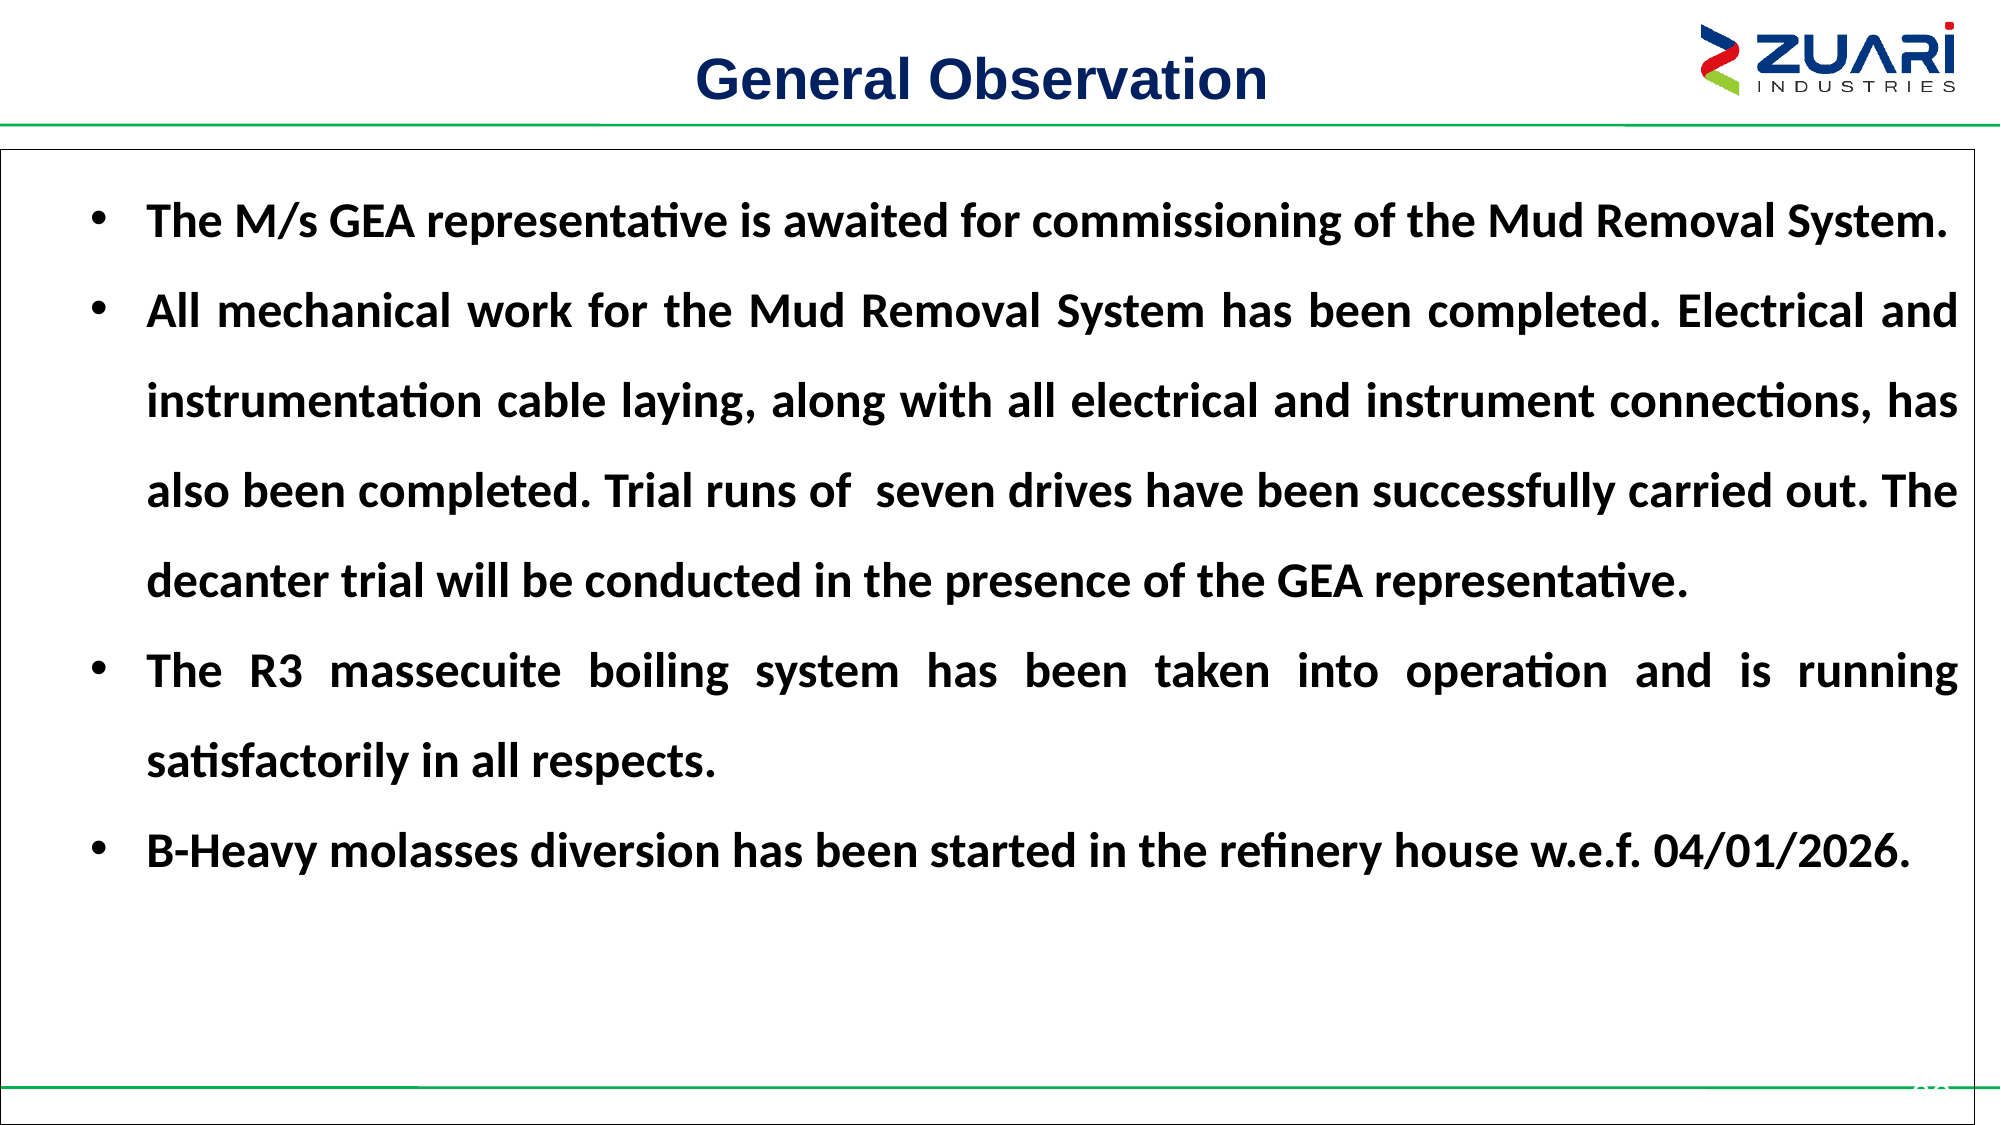

# General Observation
The M/s GEA representative is awaited for commissioning of the Mud Removal System.
All mechanical work for the Mud Removal System has been completed. Electrical and instrumentation cable laying, along with all electrical and instrument connections, has also been completed. Trial runs of  seven drives have been successfully carried out. The decanter trial will be conducted in the presence of the GEA representative.
The R3 massecuite boiling system has been taken into operation and is running satisfactorily in all respects.
B-Heavy molasses diversion has been started in the refinery house w.e.f. 04/01/2026.

66